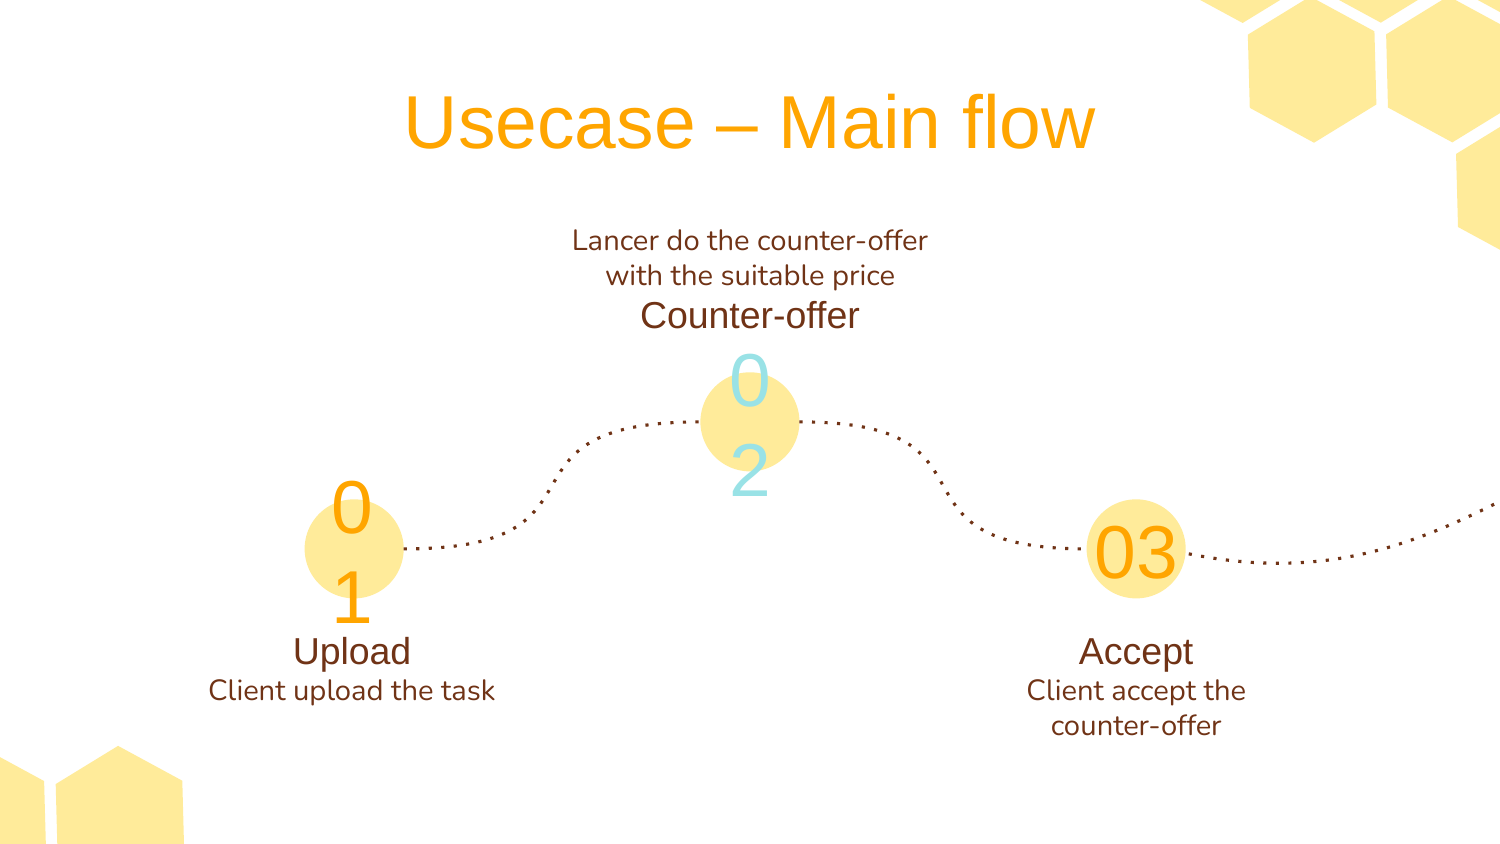

# Usecase – Main flow
Lancer do the counter-offer with the suitable price
Counter-offer

02

01
03
Upload
Accept
Client upload the task
Client accept the counter-offer